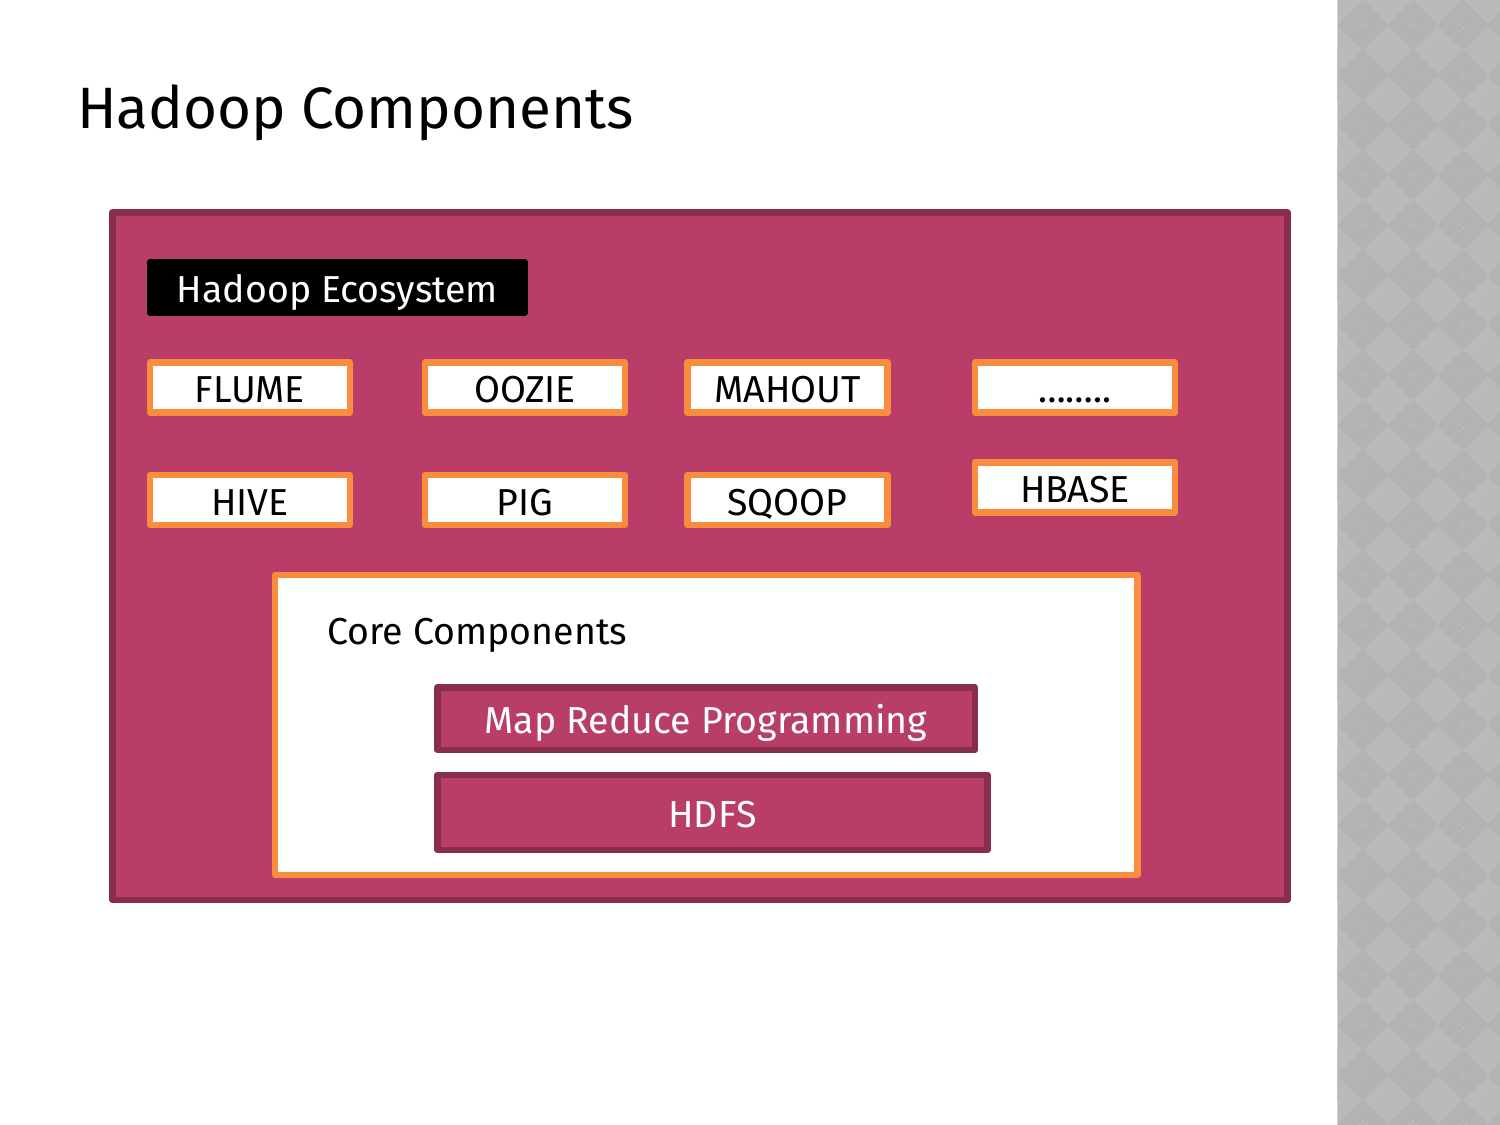

Hadoop Components

Hadoop Ecosystem
FLUME
OOZIE
MAHOUT
……..
HBASE
HIVE
PIG
SQOOP
zzcxzvzvfv
Core Components
Map Reduce Programming
HDFS